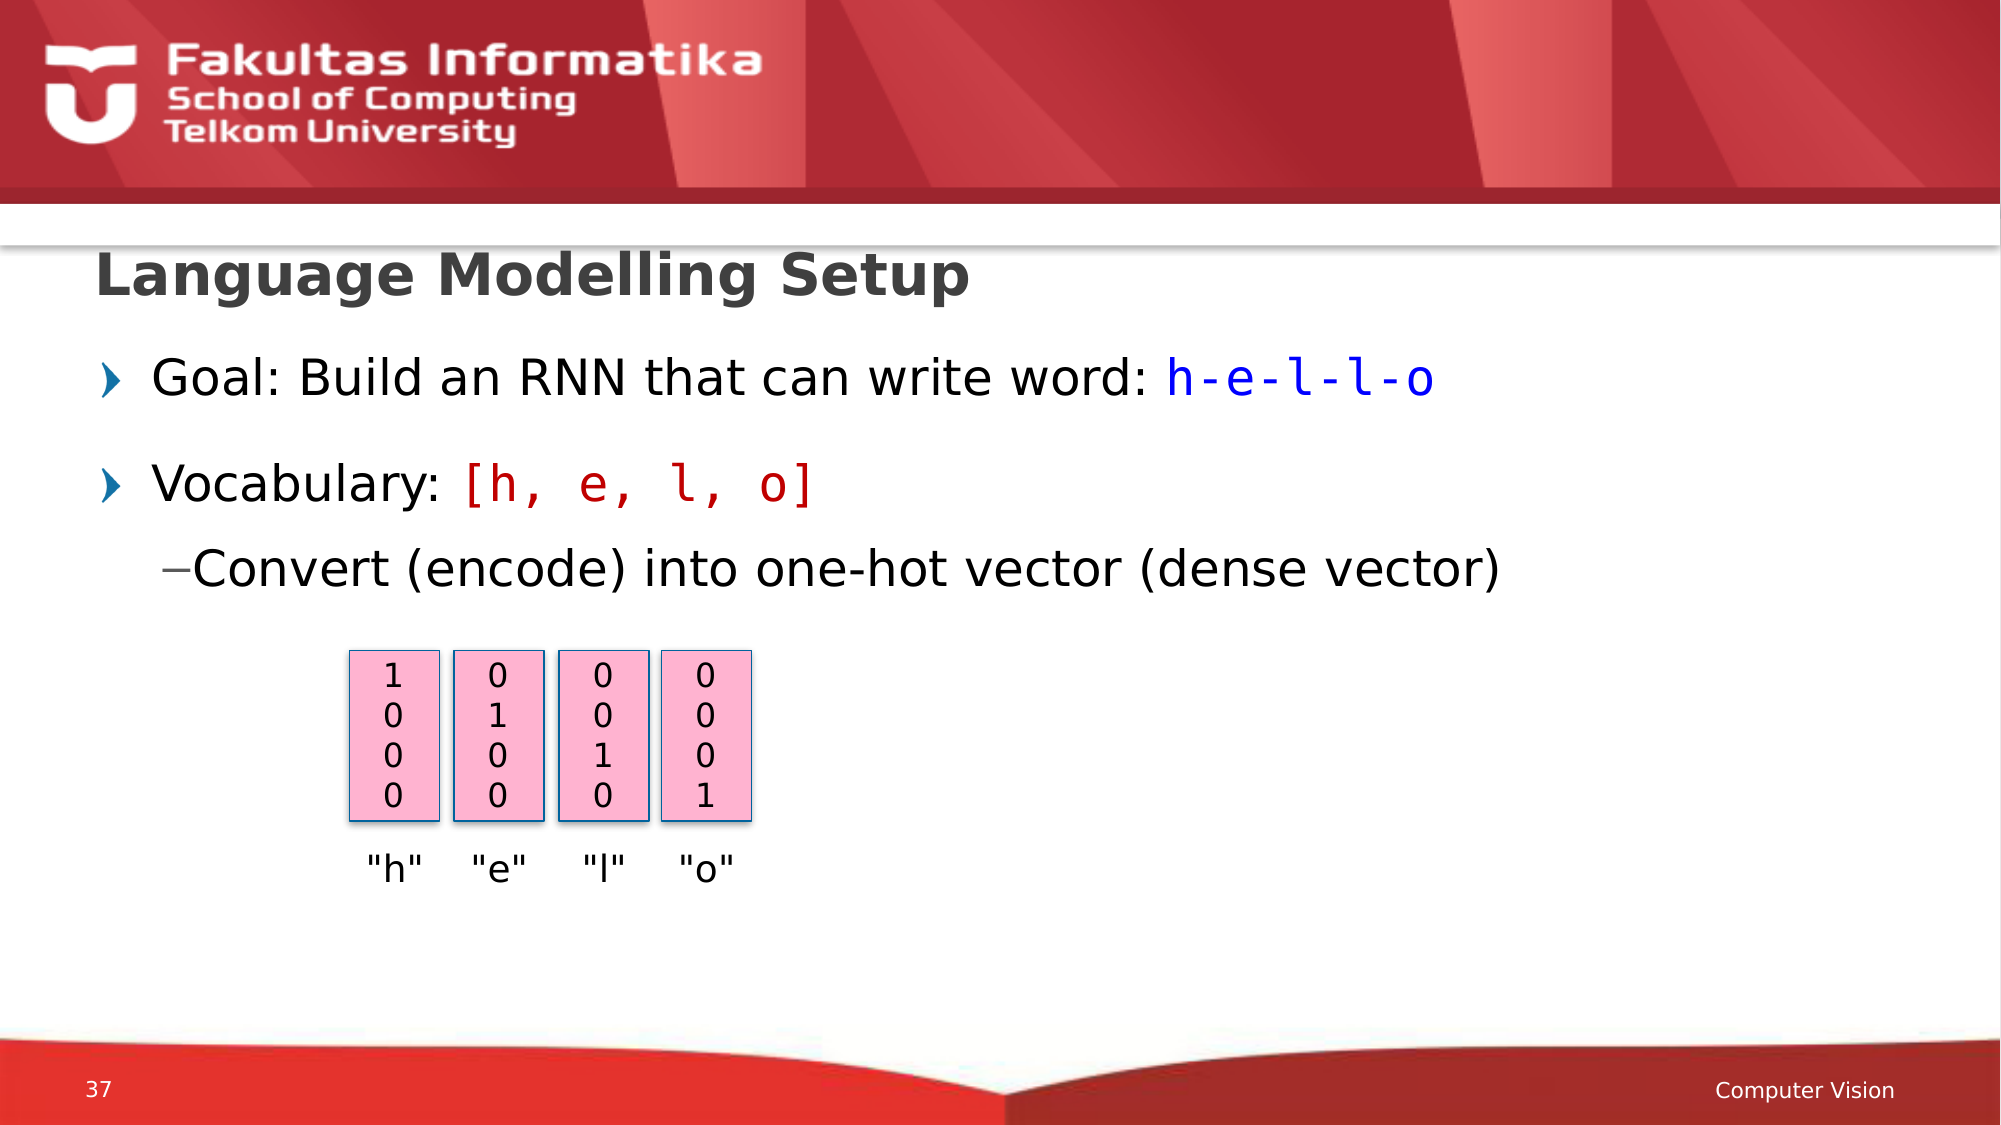

# Language Modelling Setup
Goal: Build an RNN that can write word: h-e-l-l-o
Vocabulary: [h, e, l, o]
Convert (encode) into one-hot vector (dense vector)

1
0
0
0

0
1
0
0

0
0
1
0

0
0
0
1

"h"
"e"
"l"
"o"
Computer Vision
37